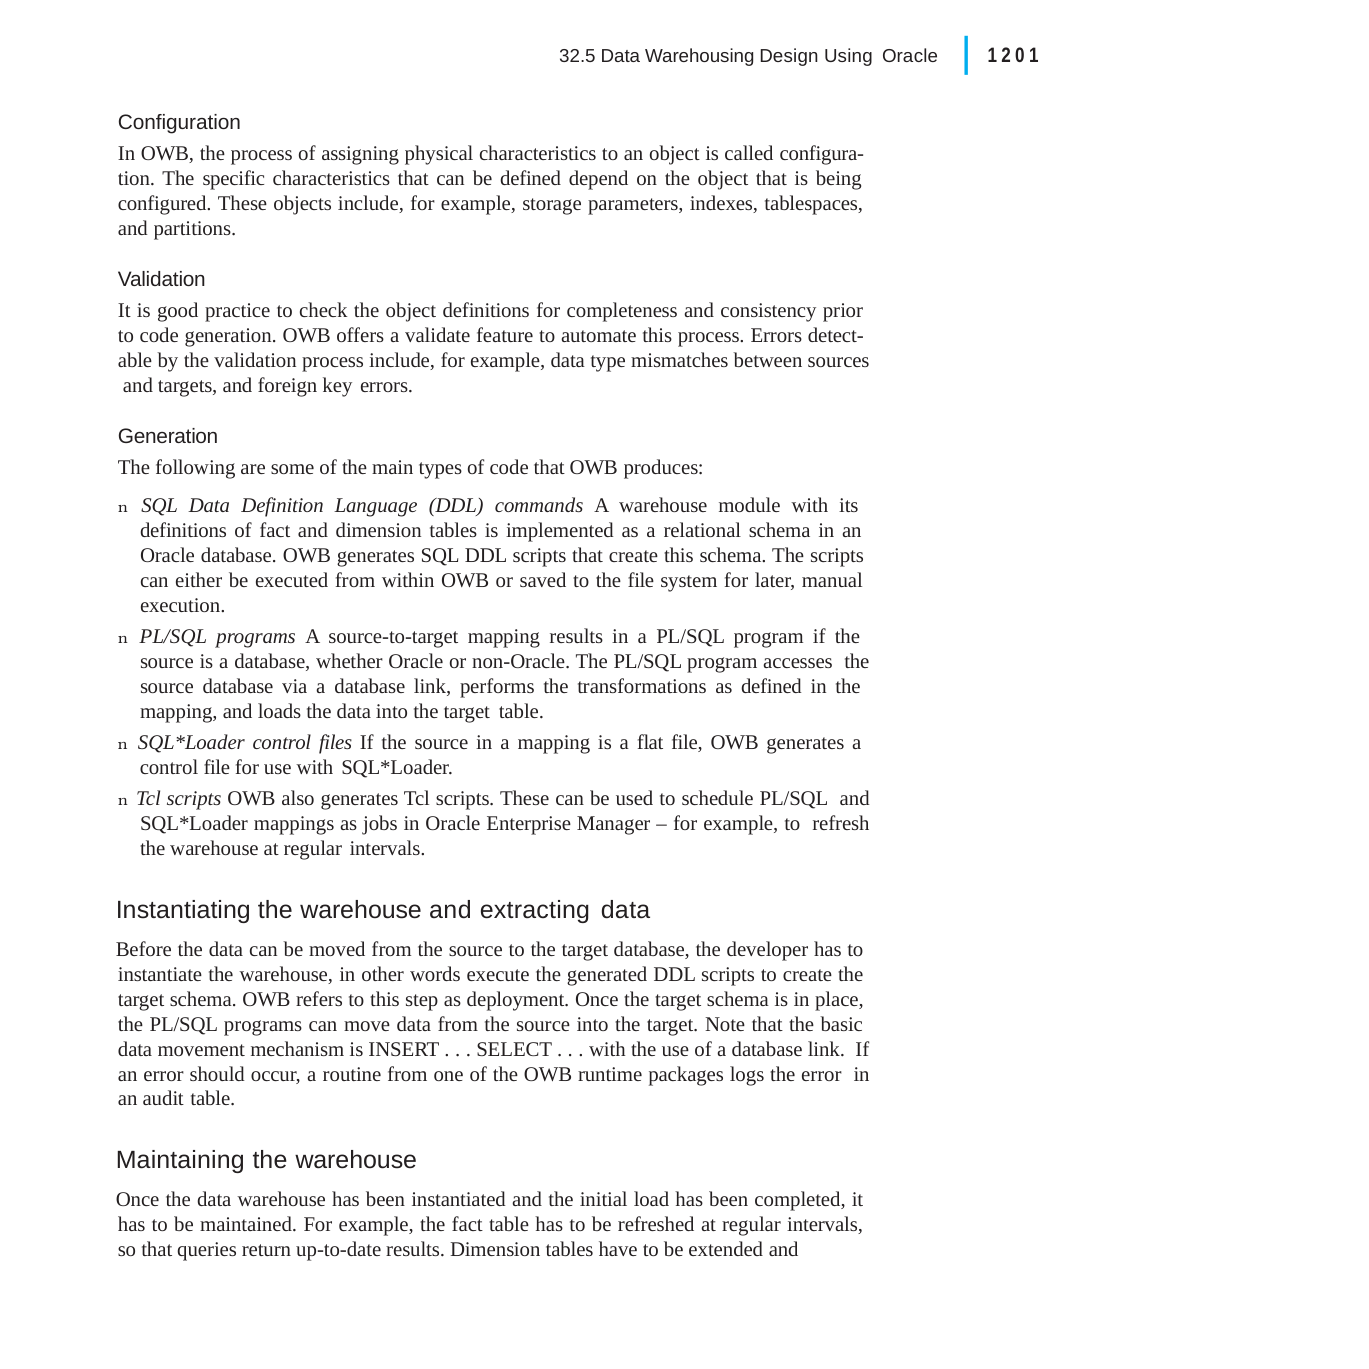

|
1201
32.5 Data Warehousing Design Using Oracle
Configuration
In OWB, the process of assigning physical characteristics to an object is called configura-  tion. The specific characteristics that can be defined depend on the object that is being  configured. These objects include, for example, storage parameters, indexes, tablespaces,  and partitions.

Validation
It is good practice to check the object definitions for completeness and consistency prior  to code generation. OWB offers a validate feature to automate this process. Errors detect-  able by the validation process include, for example, data type mismatches between sources  and targets, and foreign key errors.

Generation
The following are some of the main types of code that OWB produces:
n SQL Data Definition Language (DDL) commands A warehouse module with its  definitions of fact and dimension tables is implemented as a relational schema in an  Oracle database. OWB generates SQL DDL scripts that create this schema. The scripts  can either be executed from within OWB or saved to the file system for later, manual  execution.
n PL/SQL programs A source-to-target mapping results in a PL/SQL program if the  source is a database, whether Oracle or non-Oracle. The PL/SQL program accesses  the source database via a database link, performs the transformations as defined in the  mapping, and loads the data into the target table.
n SQL*Loader control files If the source in a mapping is a flat file, OWB generates a  control file for use with SQL*Loader.
n Tcl scripts OWB also generates Tcl scripts. These can be used to schedule PL/SQL  and SQL*Loader mappings as jobs in Oracle Enterprise Manager – for example, to  refresh the warehouse at regular intervals.

Instantiating the warehouse and extracting data
Before the data can be moved from the source to the target database, the developer has to  instantiate the warehouse, in other words execute the generated DDL scripts to create the  target schema. OWB refers to this step as deployment. Once the target schema is in place,  the PL/SQL programs can move data from the source into the target. Note that the basic  data movement mechanism is INSERT . . . SELECT . . . with the use of a database link.  If an error should occur, a routine from one of the OWB runtime packages logs the error  in an audit table.

Maintaining the warehouse
Once the data warehouse has been instantiated and the initial load has been completed, it  has to be maintained. For example, the fact table has to be refreshed at regular intervals,  so that queries return up-to-date results. Dimension tables have to be extended and